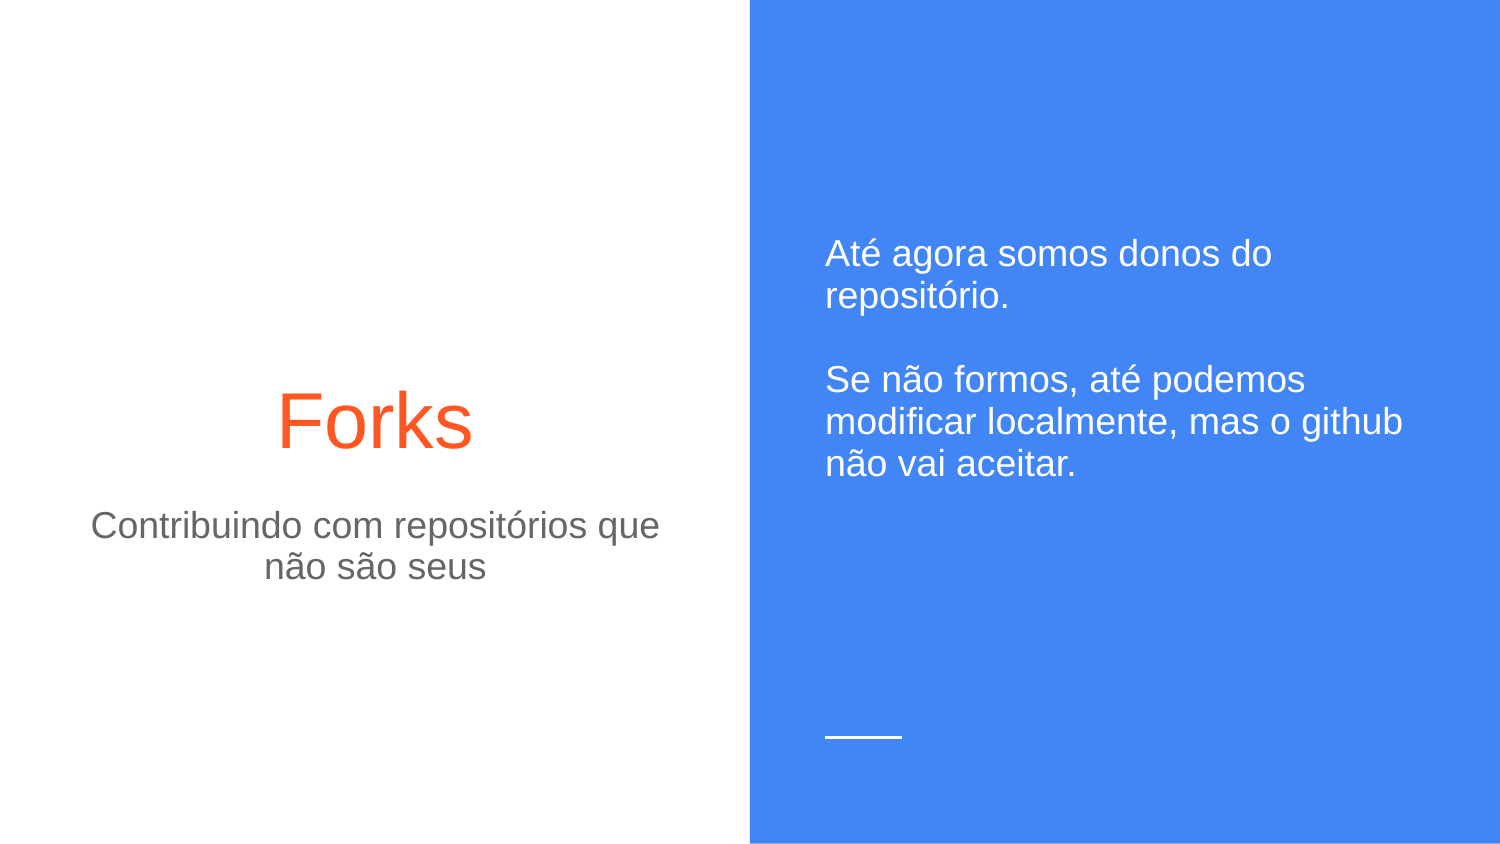

Até agora somos donos do repositório.

Se não formos, até podemos modificar localmente, mas o github não vai aceitar.

# Forks
Contribuindo com repositórios que não são seus